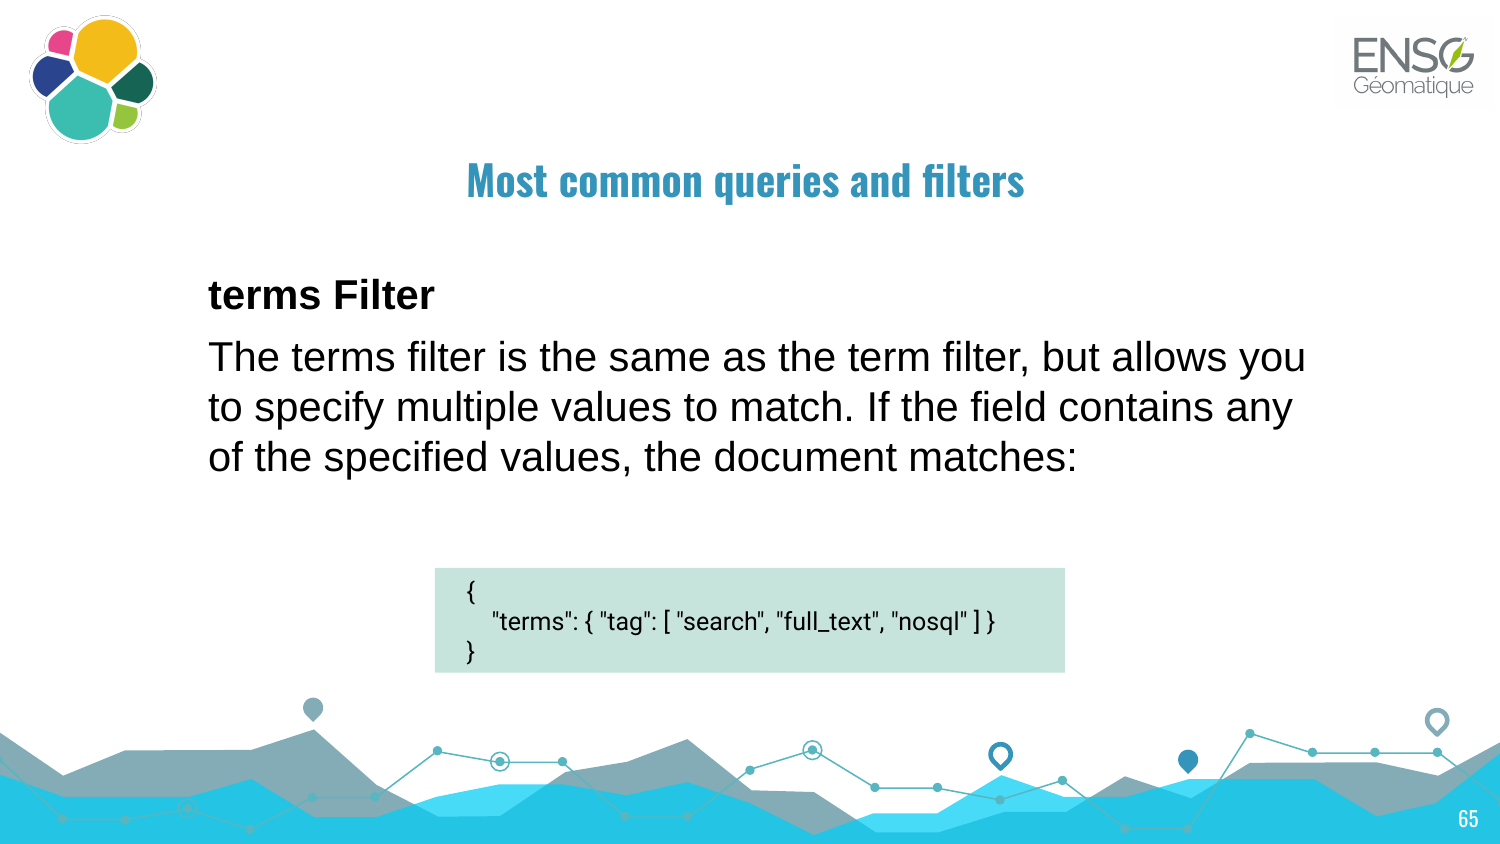

# Most common queries and filters
terms Filter
The terms filter is the same as the term filter, but allows you to specify multiple values to match. If the field contains any of the specified values, the document matches:

{
    "terms": { "tag": [ "search", "full_text", "nosql" ] }
}
65